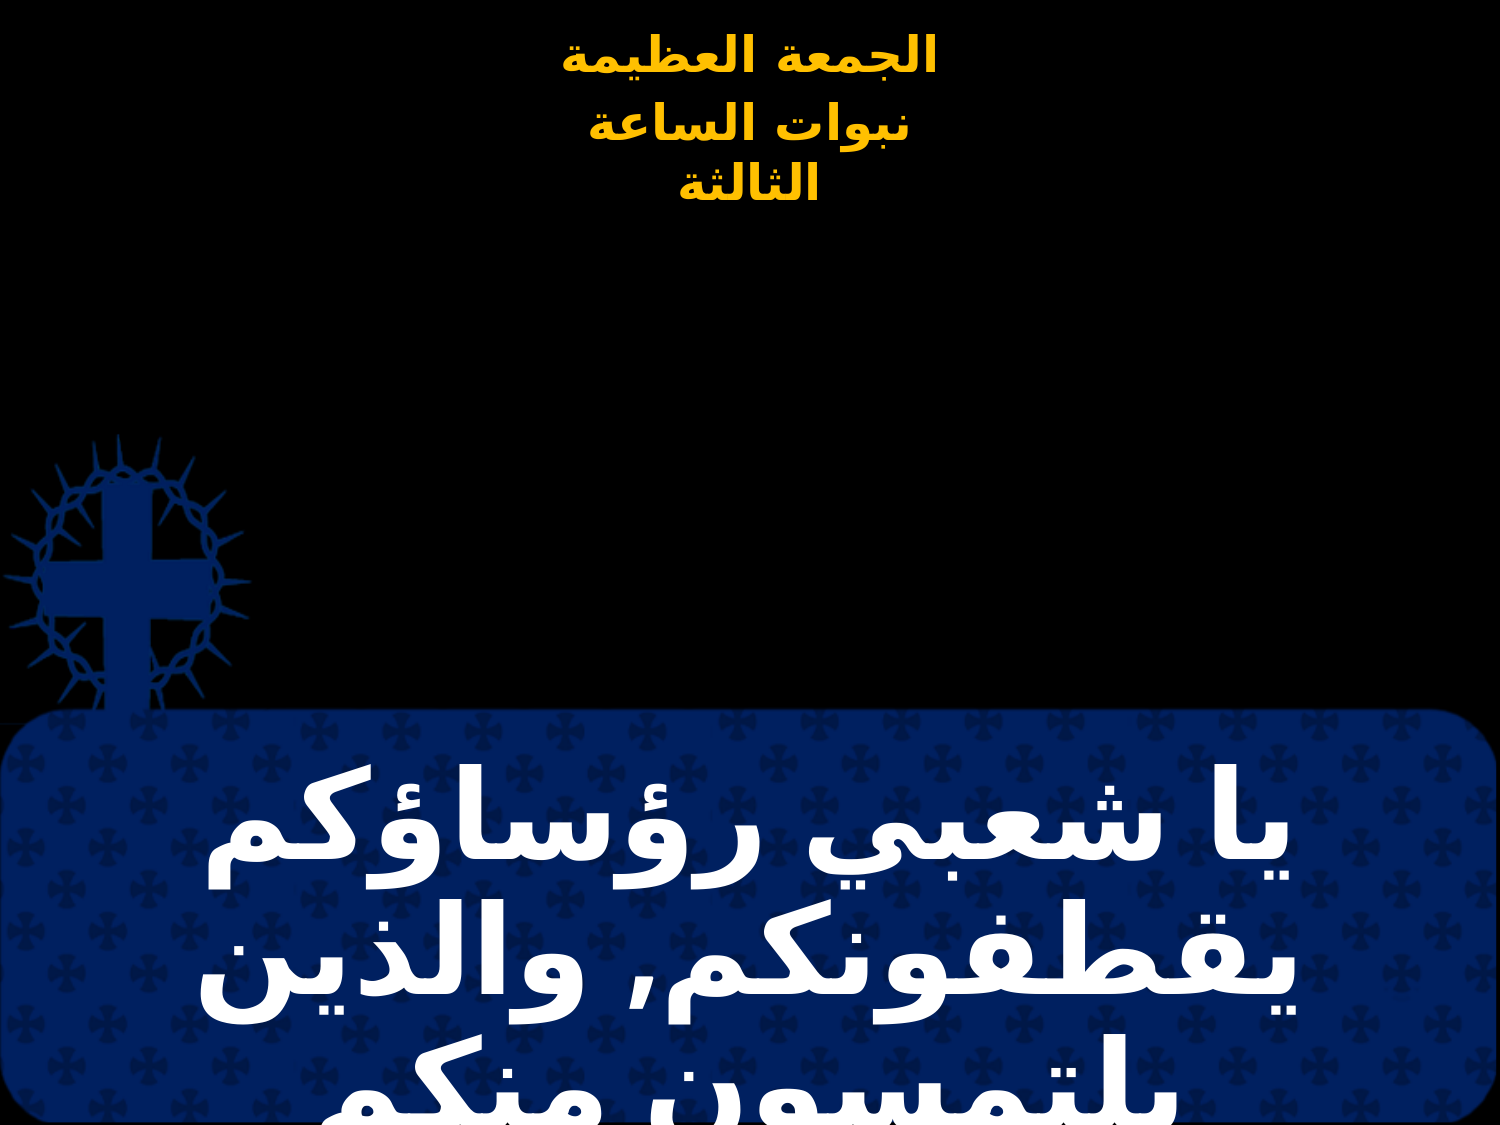

# يا شعبي رؤساؤكم يقطفونكم, والذين يلتمسون منكم يتسلطون